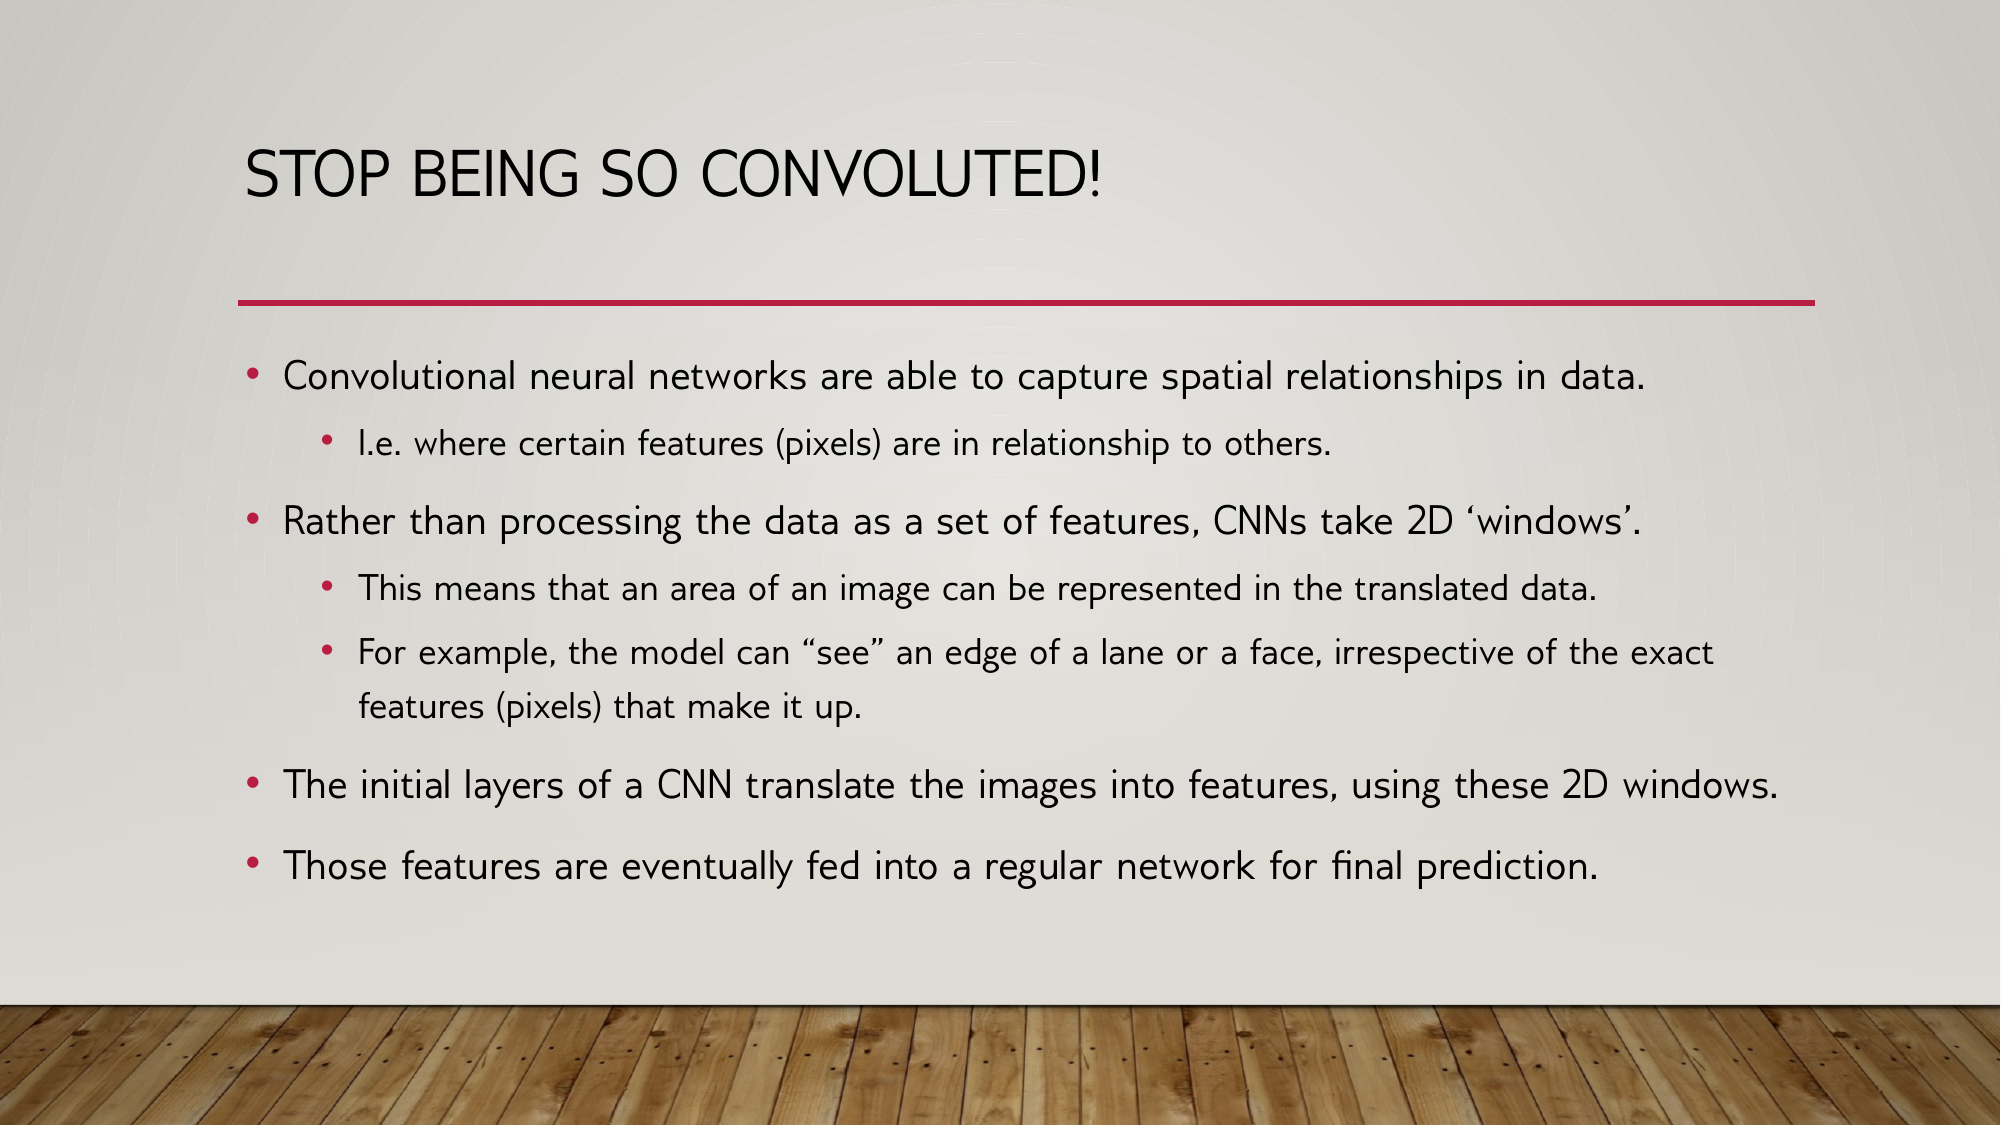

# Stop Being so Convoluted!
Convolutional neural networks are able to capture spatial relationships in data.
I.e. where certain features (pixels) are in relationship to others.
Rather than processing the data as a set of features, CNNs take 2D ‘windows’.
This means that an area of an image can be represented in the translated data.
For example, the model can “see” an edge of a lane or a face, irrespective of the exact features (pixels) that make it up.
The initial layers of a CNN translate the images into features, using these 2D windows.
Those features are eventually fed into a regular network for final prediction.